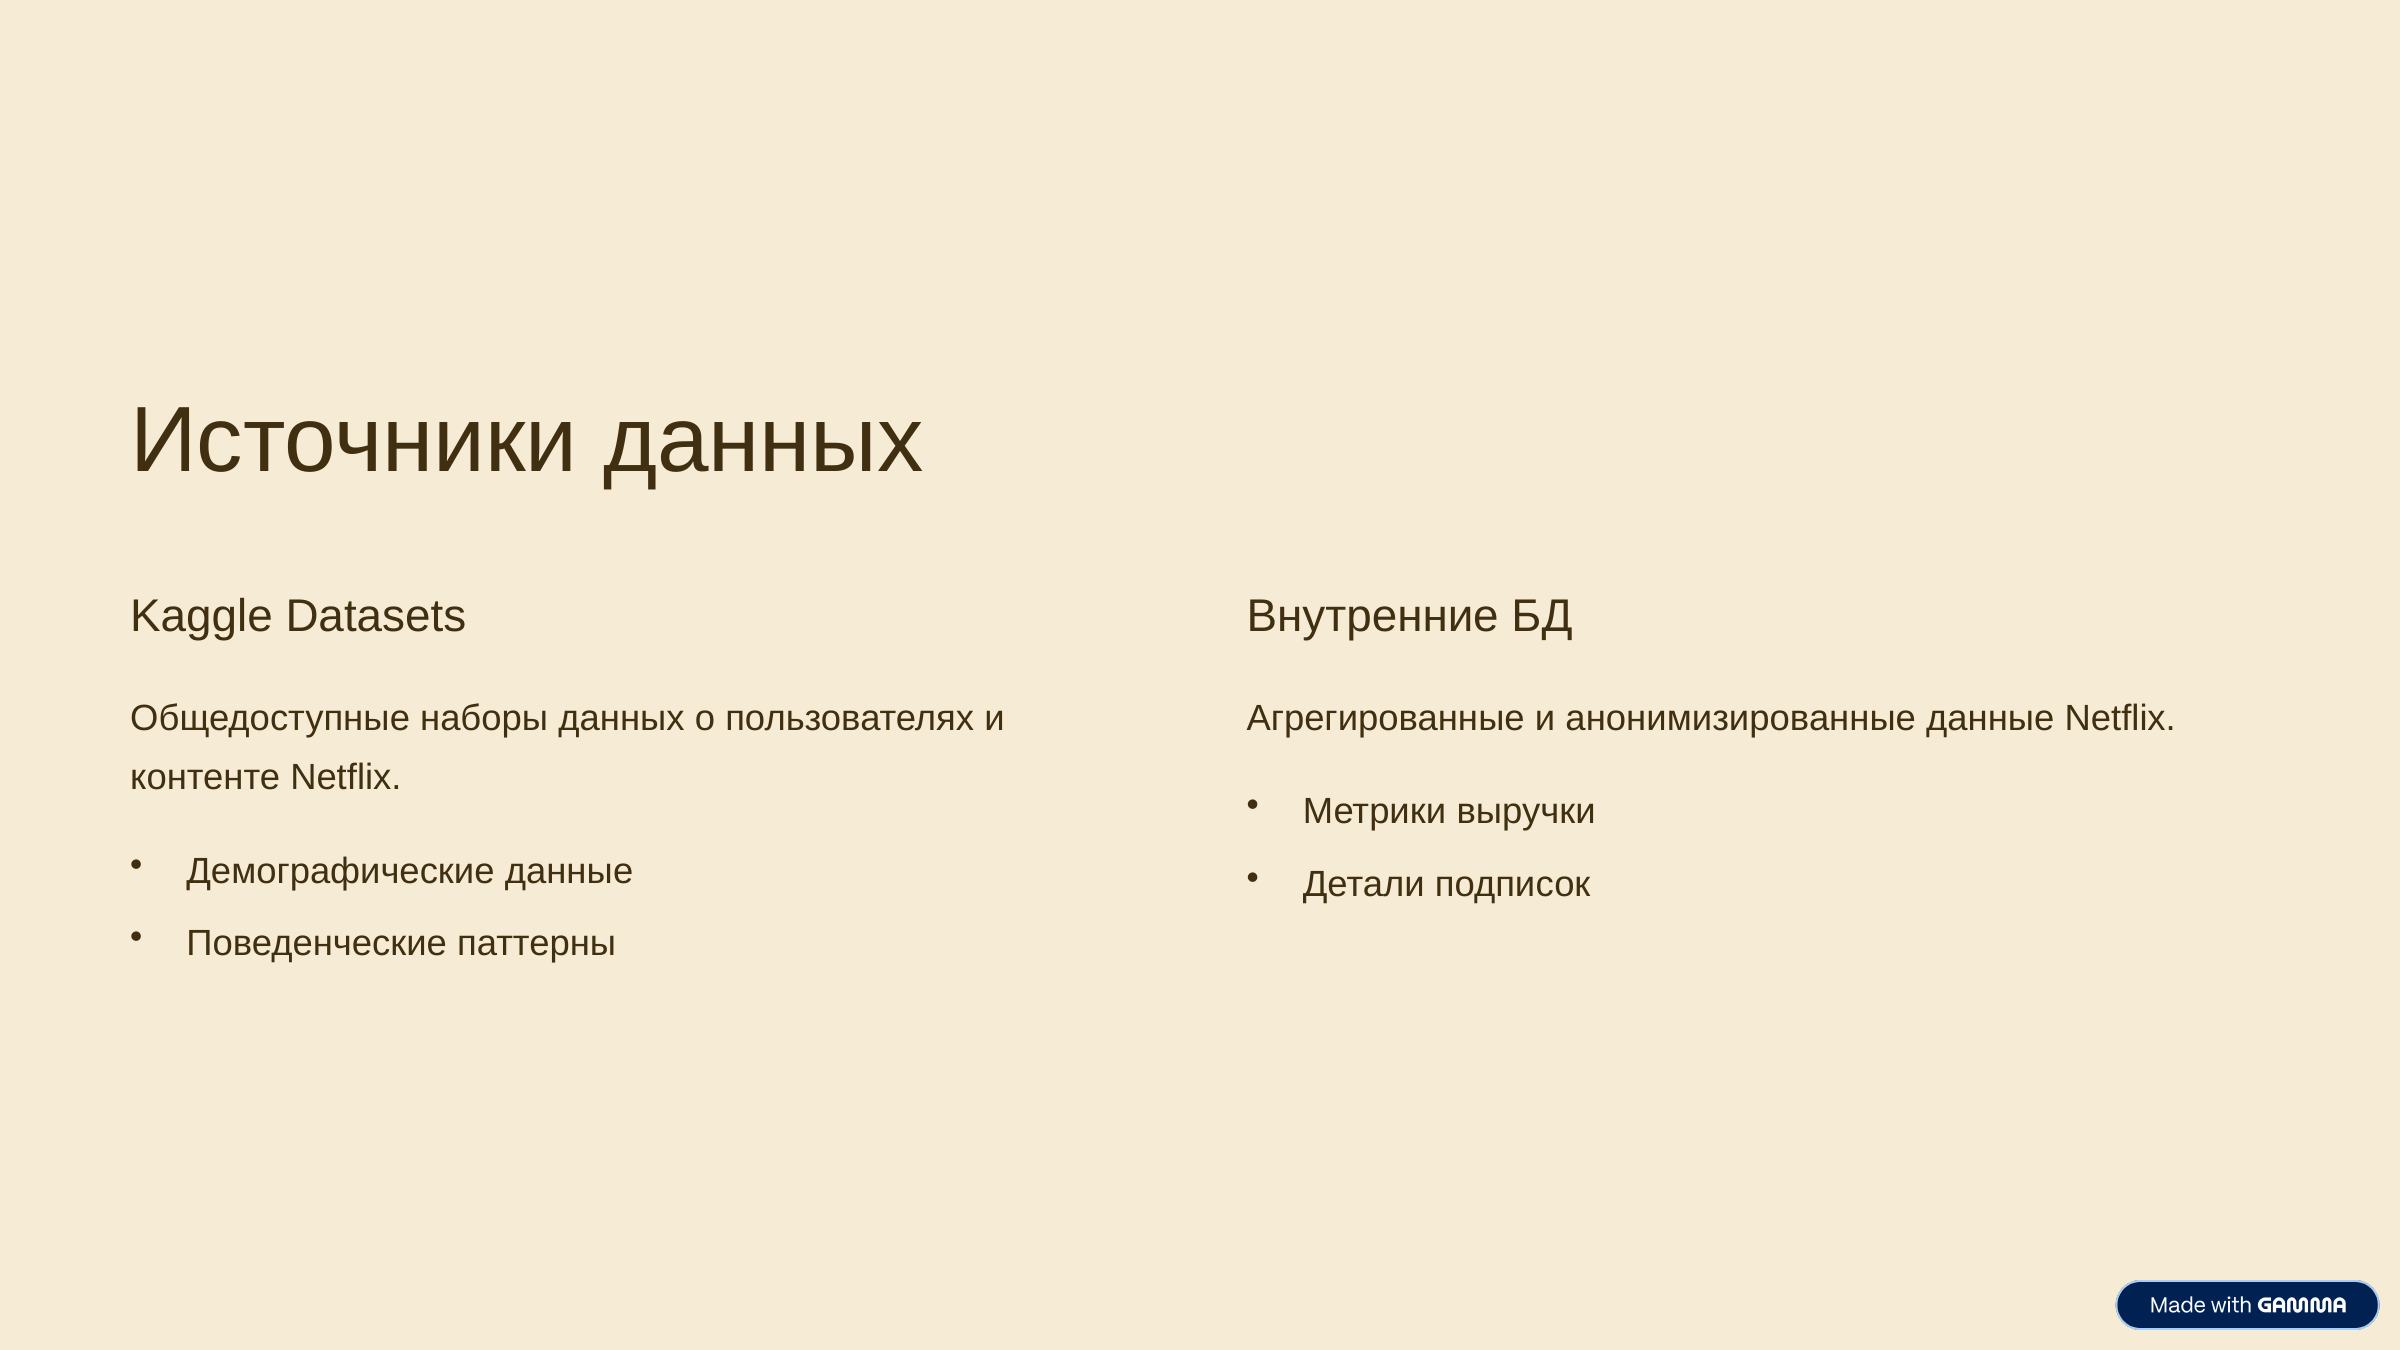

Источники данных
Kaggle Datasets
Внутренние БД
Общедоступные наборы данных о пользователях и контенте Netflix.
Агрегированные и анонимизированные данные Netflix.
Метрики выручки
Демографические данные
Детали подписок
Поведенческие паттерны